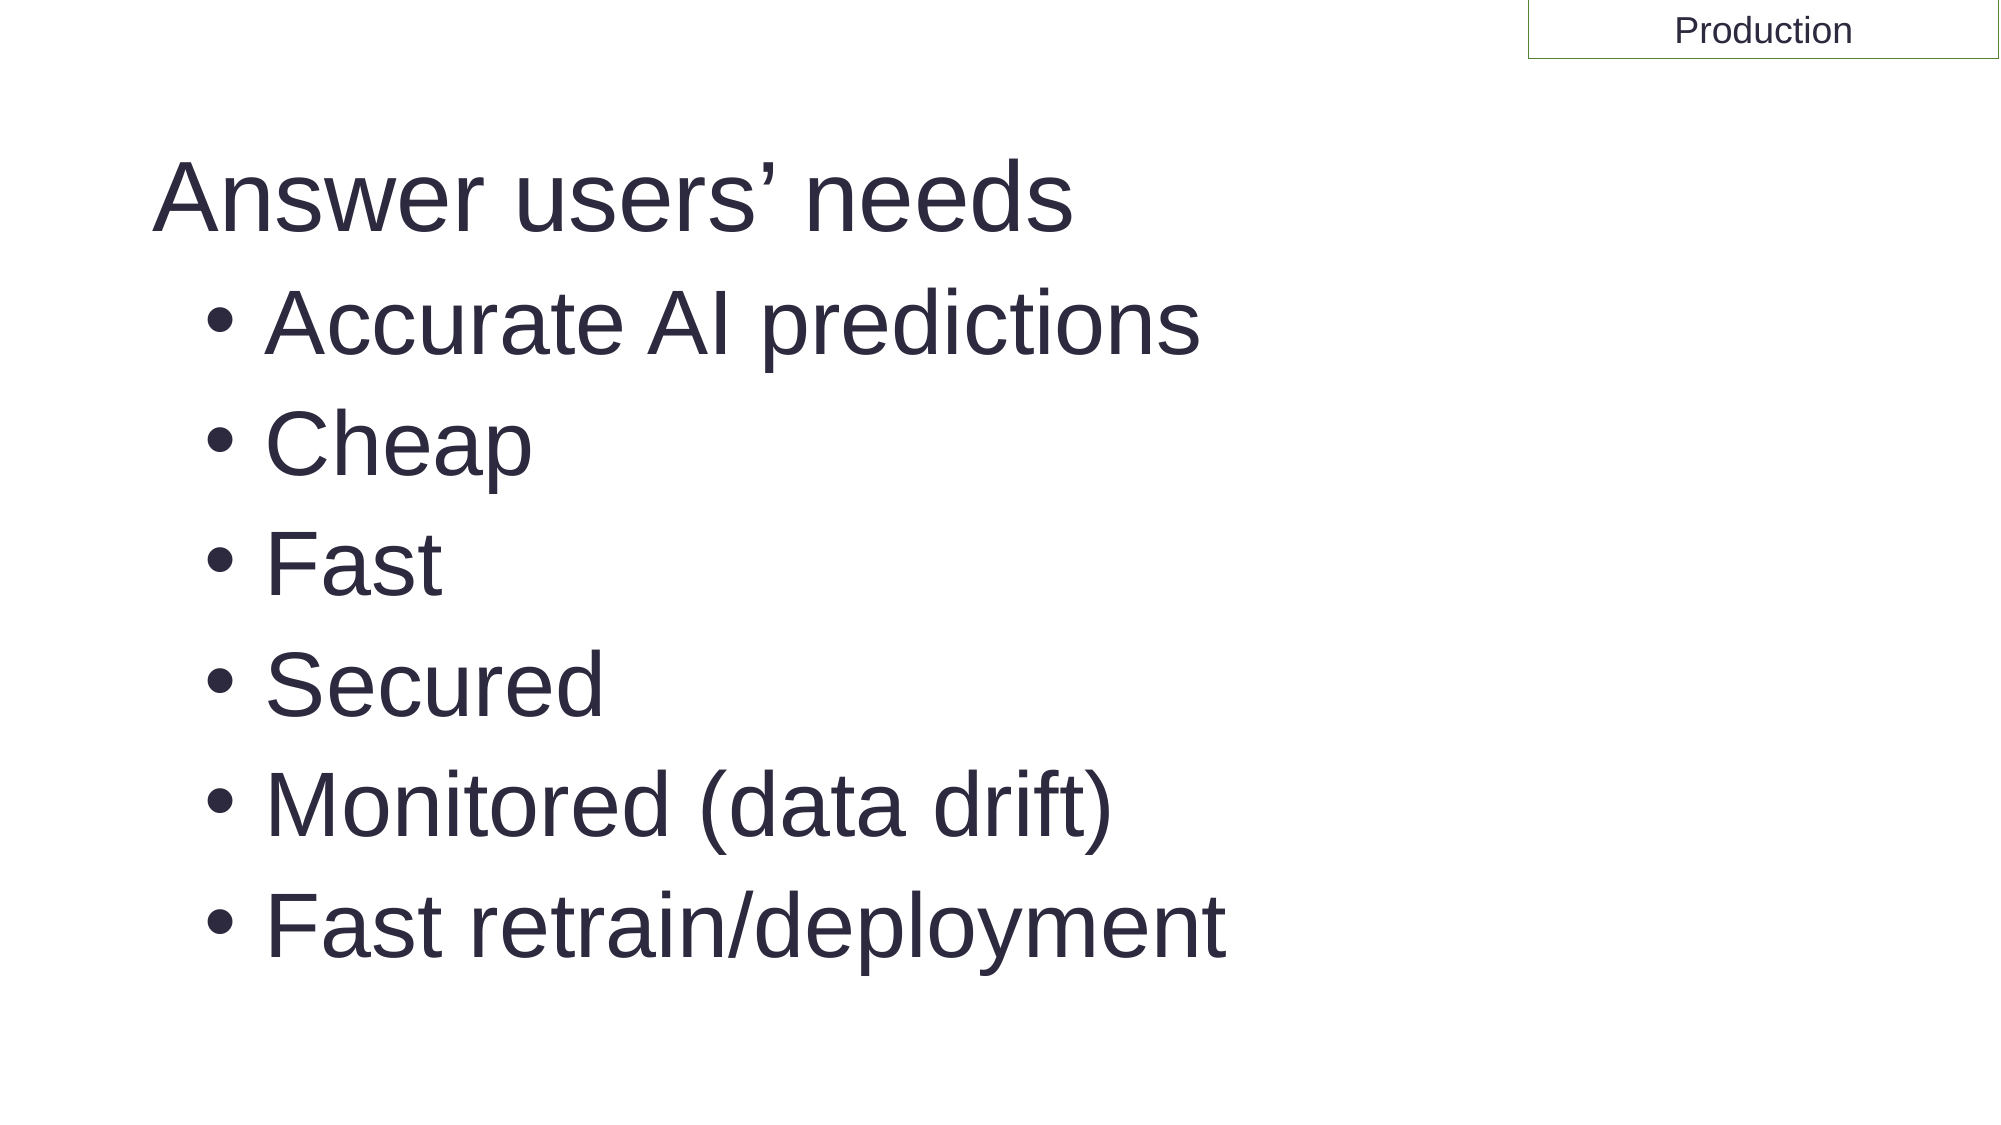

Production
Answer users’ needs
Accurate AI predictions
Cheap
Fast
Secured
Monitored (data drift)
Fast retrain/deployment